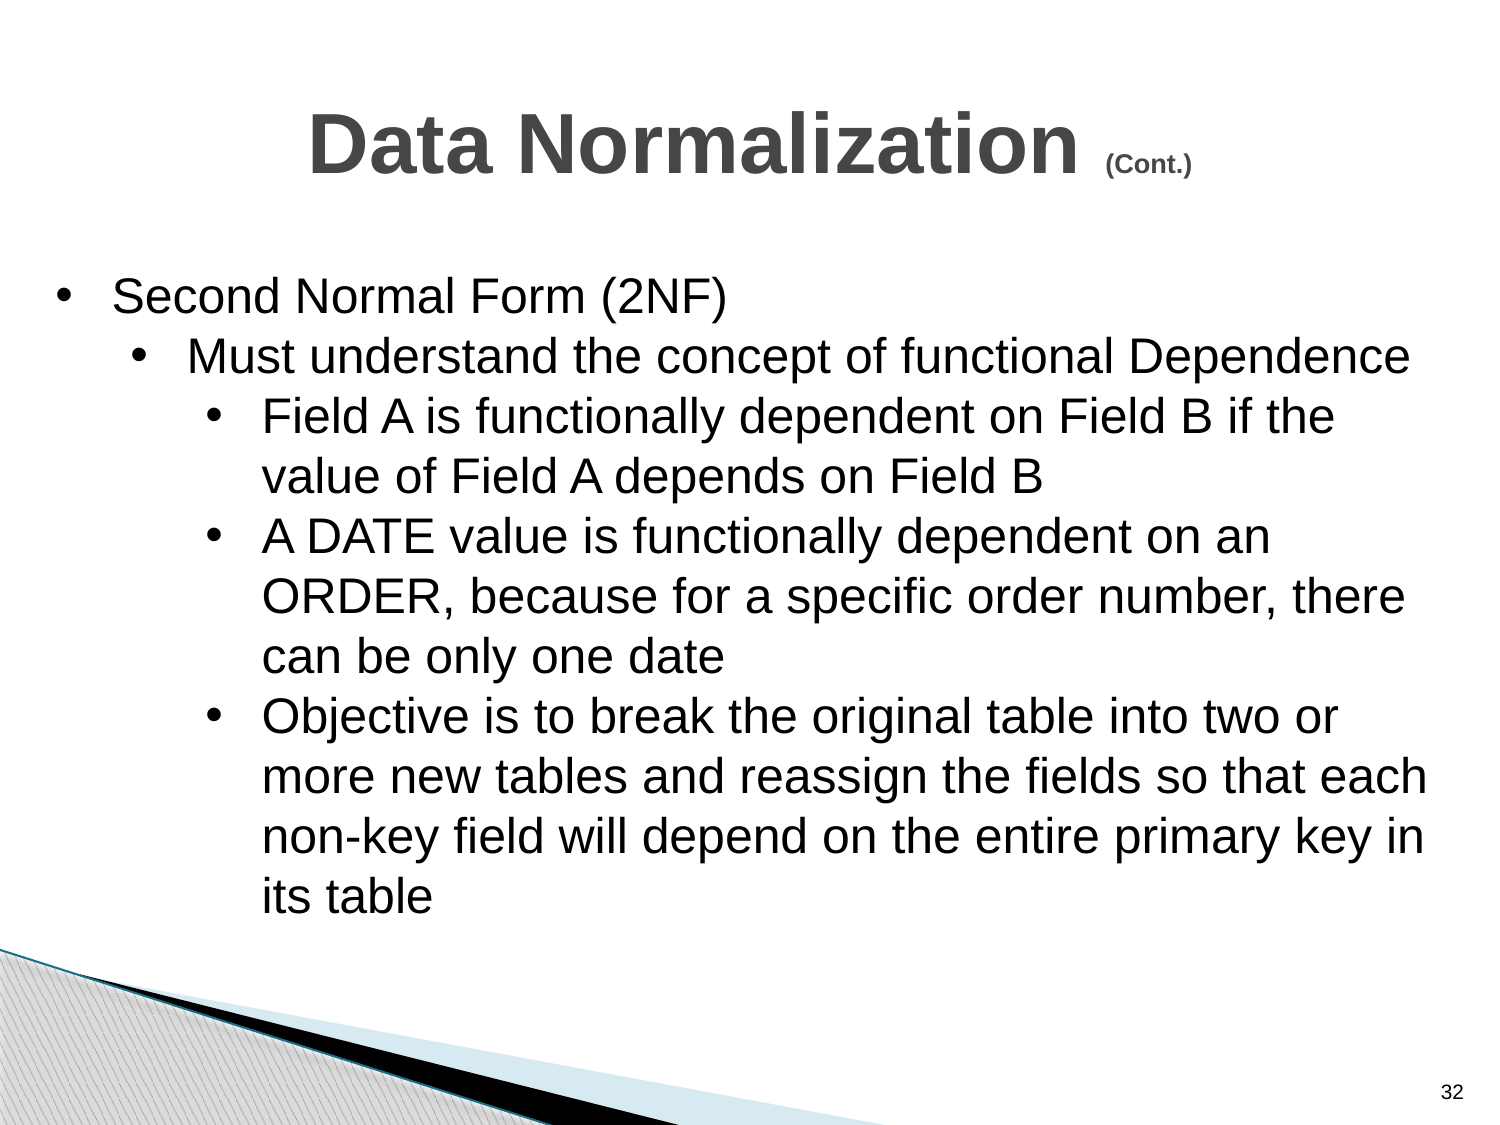

# Data Normalization (Cont.)
Second Normal Form (2NF)
Must understand the concept of functional Dependence
Field A is functionally dependent on Field B if the value of Field A depends on Field B
A DATE value is functionally dependent on an ORDER, because for a specific order number, there can be only one date
Objective is to break the original table into two or more new tables and reassign the fields so that each non-key field will depend on the entire primary key in its table
32